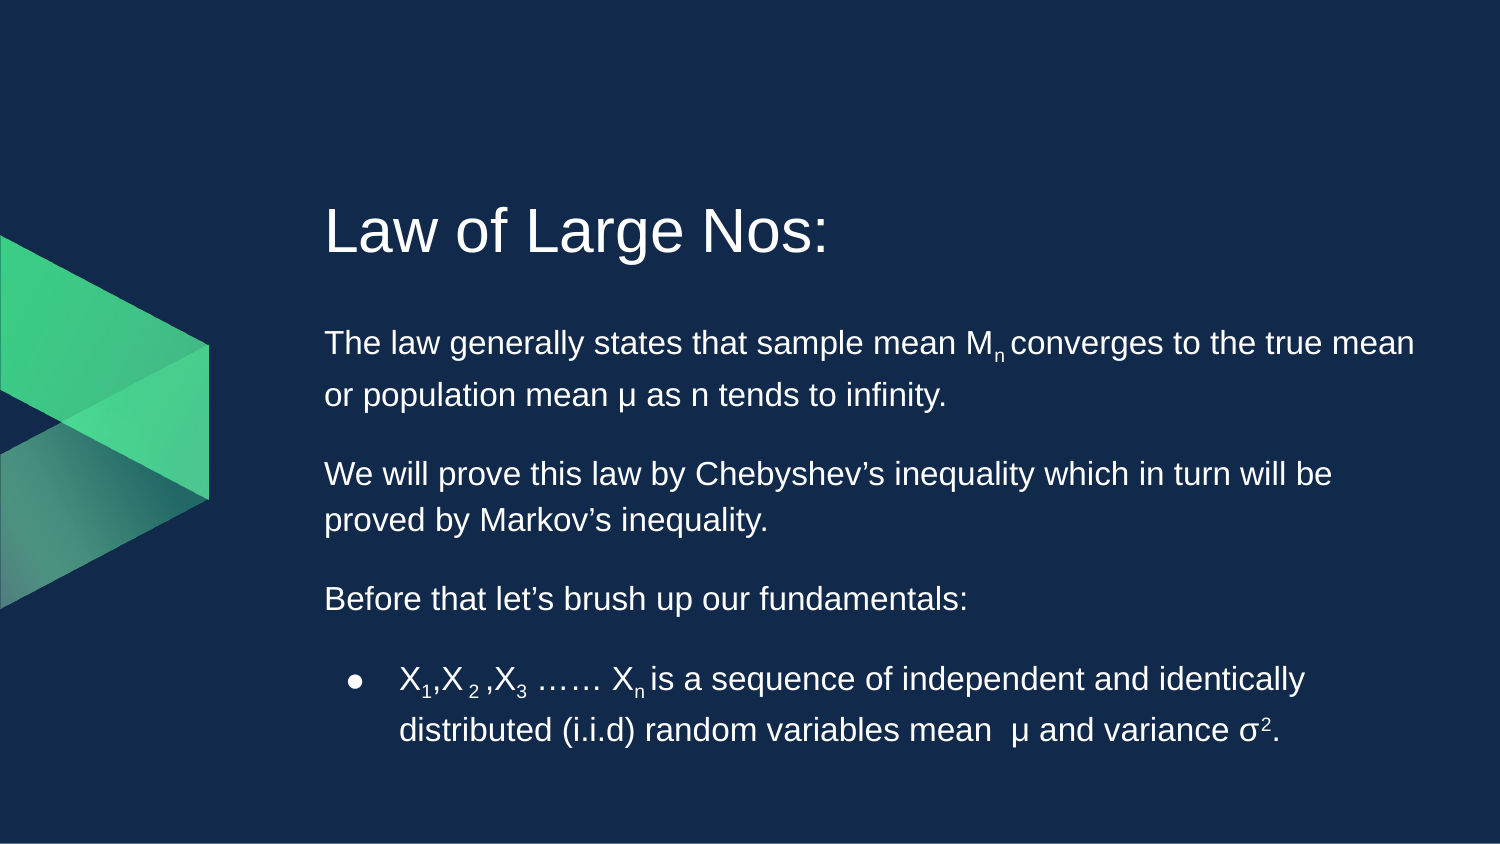

# Law of Large Nos:
The law generally states that sample mean Mn converges to the true mean or population mean μ as n tends to infinity.
We will prove this law by Chebyshev’s inequality which in turn will be proved by Markov’s inequality.
Before that let’s brush up our fundamentals:
X1,X 2 ,X3 …… Xn is a sequence of independent and identically distributed (i.i.d) random variables mean  μ and variance σ2.